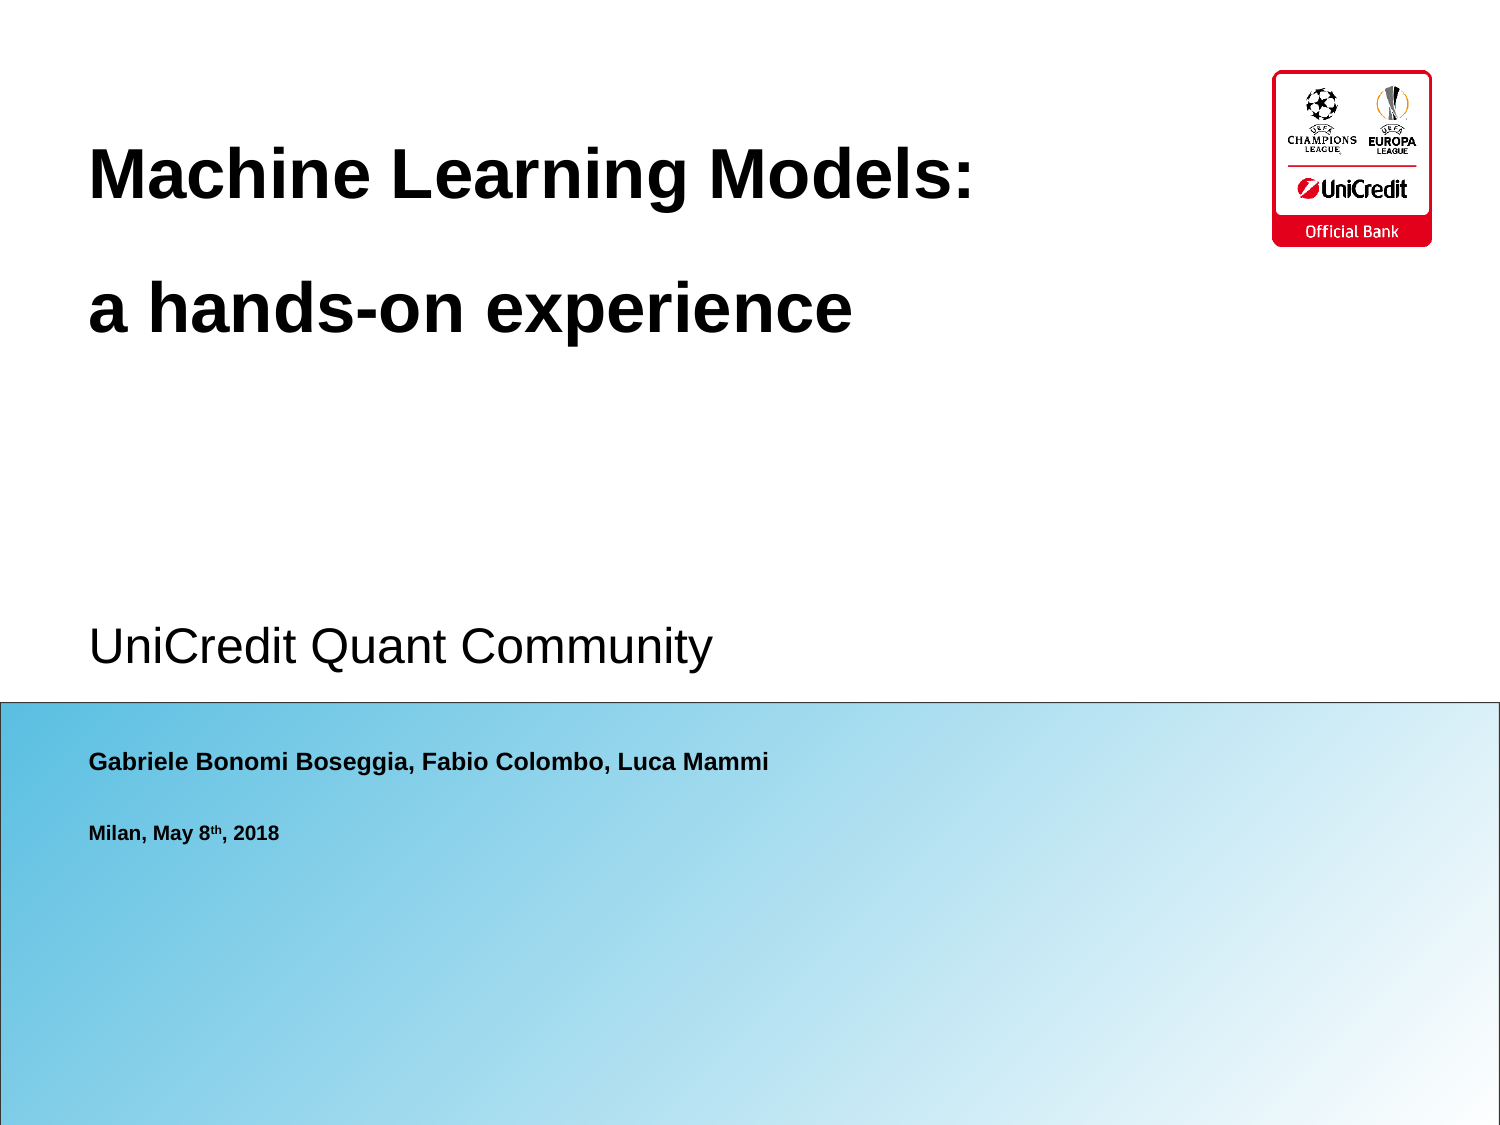

# Machine Learning Models: a hands-on experience
UniCredit Quant Community
Gabriele Bonomi Boseggia, Fabio Colombo, Luca Mammi

Milan, May 8th, 2018